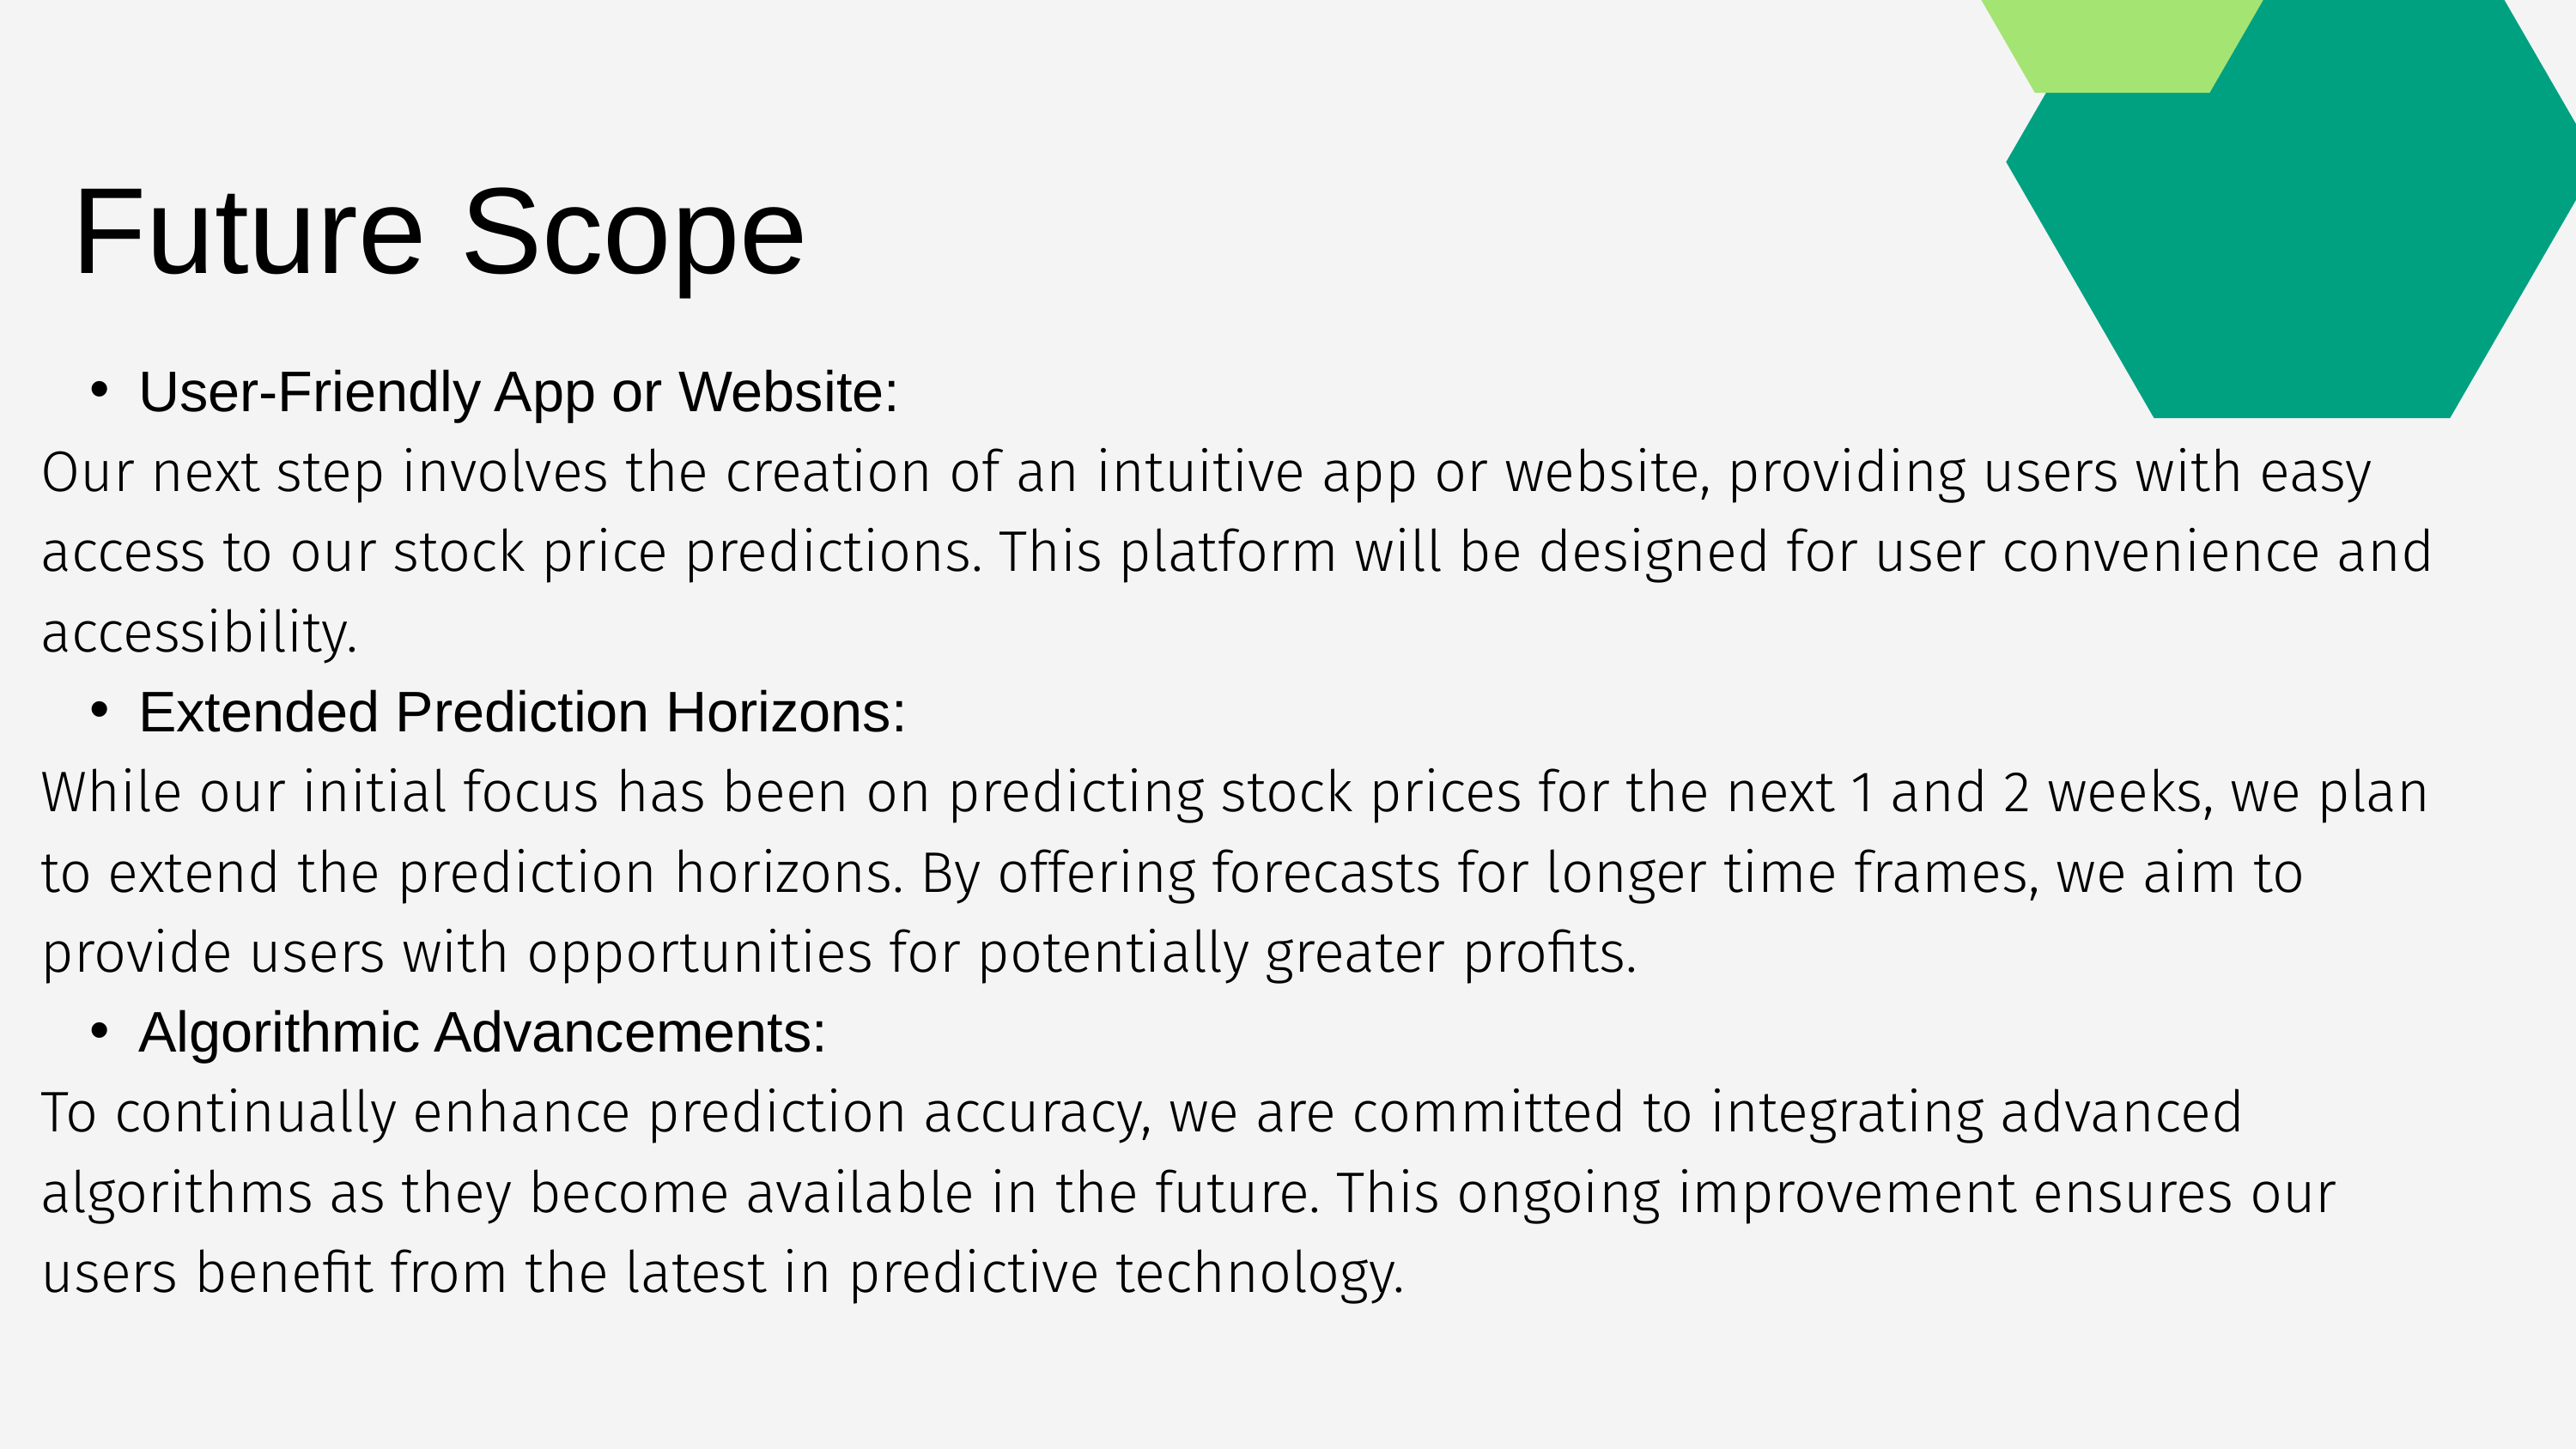

Future Scope
User-Friendly App or Website:
Our next step involves the creation of an intuitive app or website, providing users with easy access to our stock price predictions. This platform will be designed for user convenience and accessibility.
Extended Prediction Horizons:
While our initial focus has been on predicting stock prices for the next 1 and 2 weeks, we plan to extend the prediction horizons. By offering forecasts for longer time frames, we aim to provide users with opportunities for potentially greater profits.
Algorithmic Advancements:
To continually enhance prediction accuracy, we are committed to integrating advanced algorithms as they become available in the future. This ongoing improvement ensures our users benefit from the latest in predictive technology.